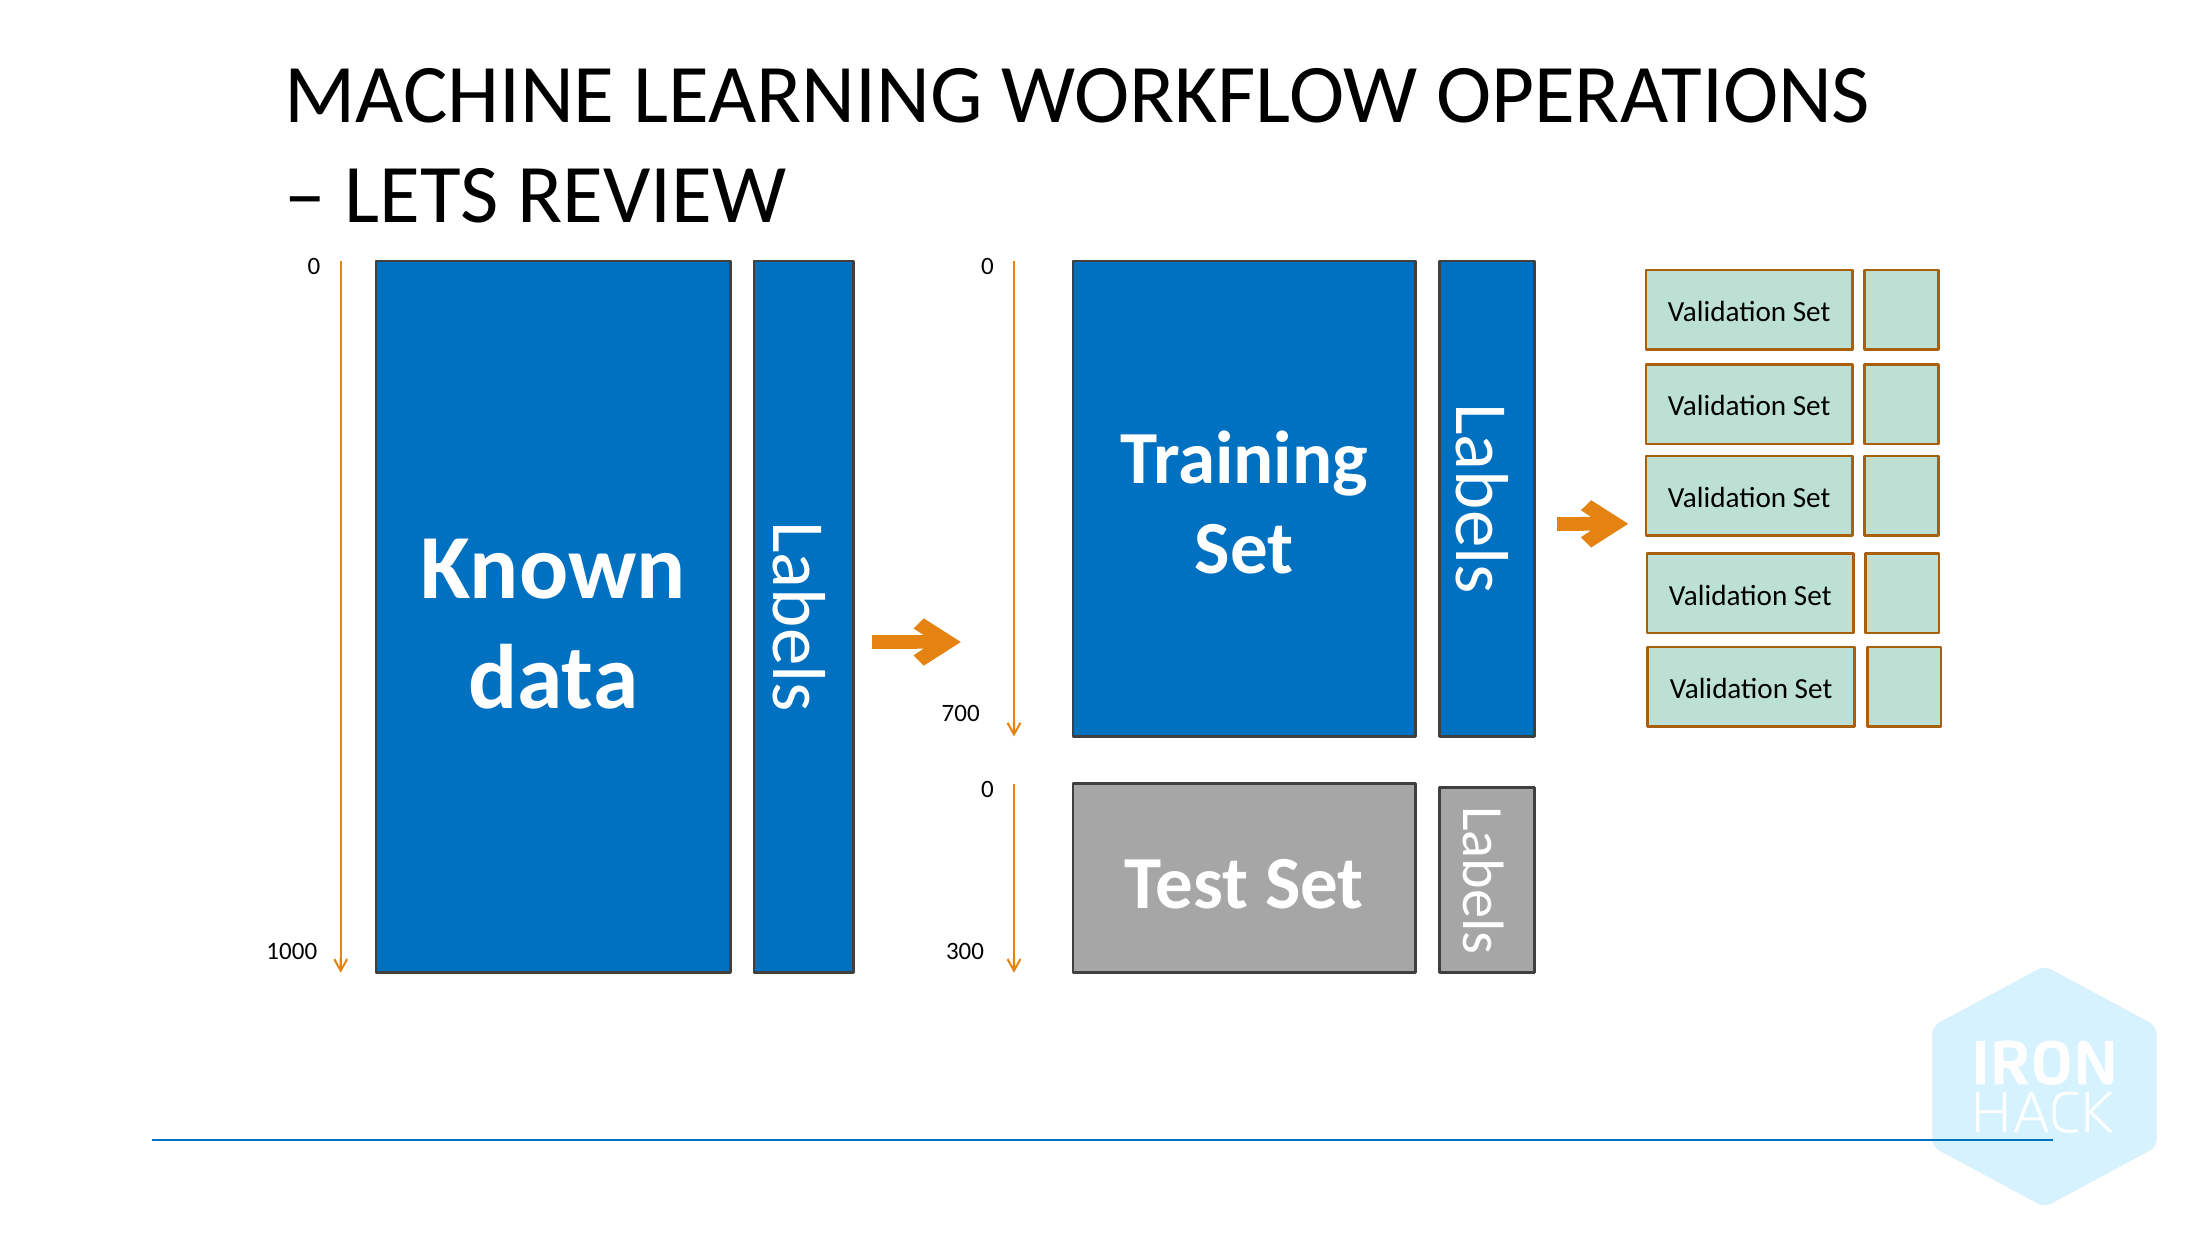

Machine learning workflow operations – Lets Review
0
0
Known data
Labels
Training Set
Labels
Validation Set

Validation Set

Validation Set

Validation Set

Validation Set

700
0
Test Set
Labels
1000
300
January 8, 2025 |
59